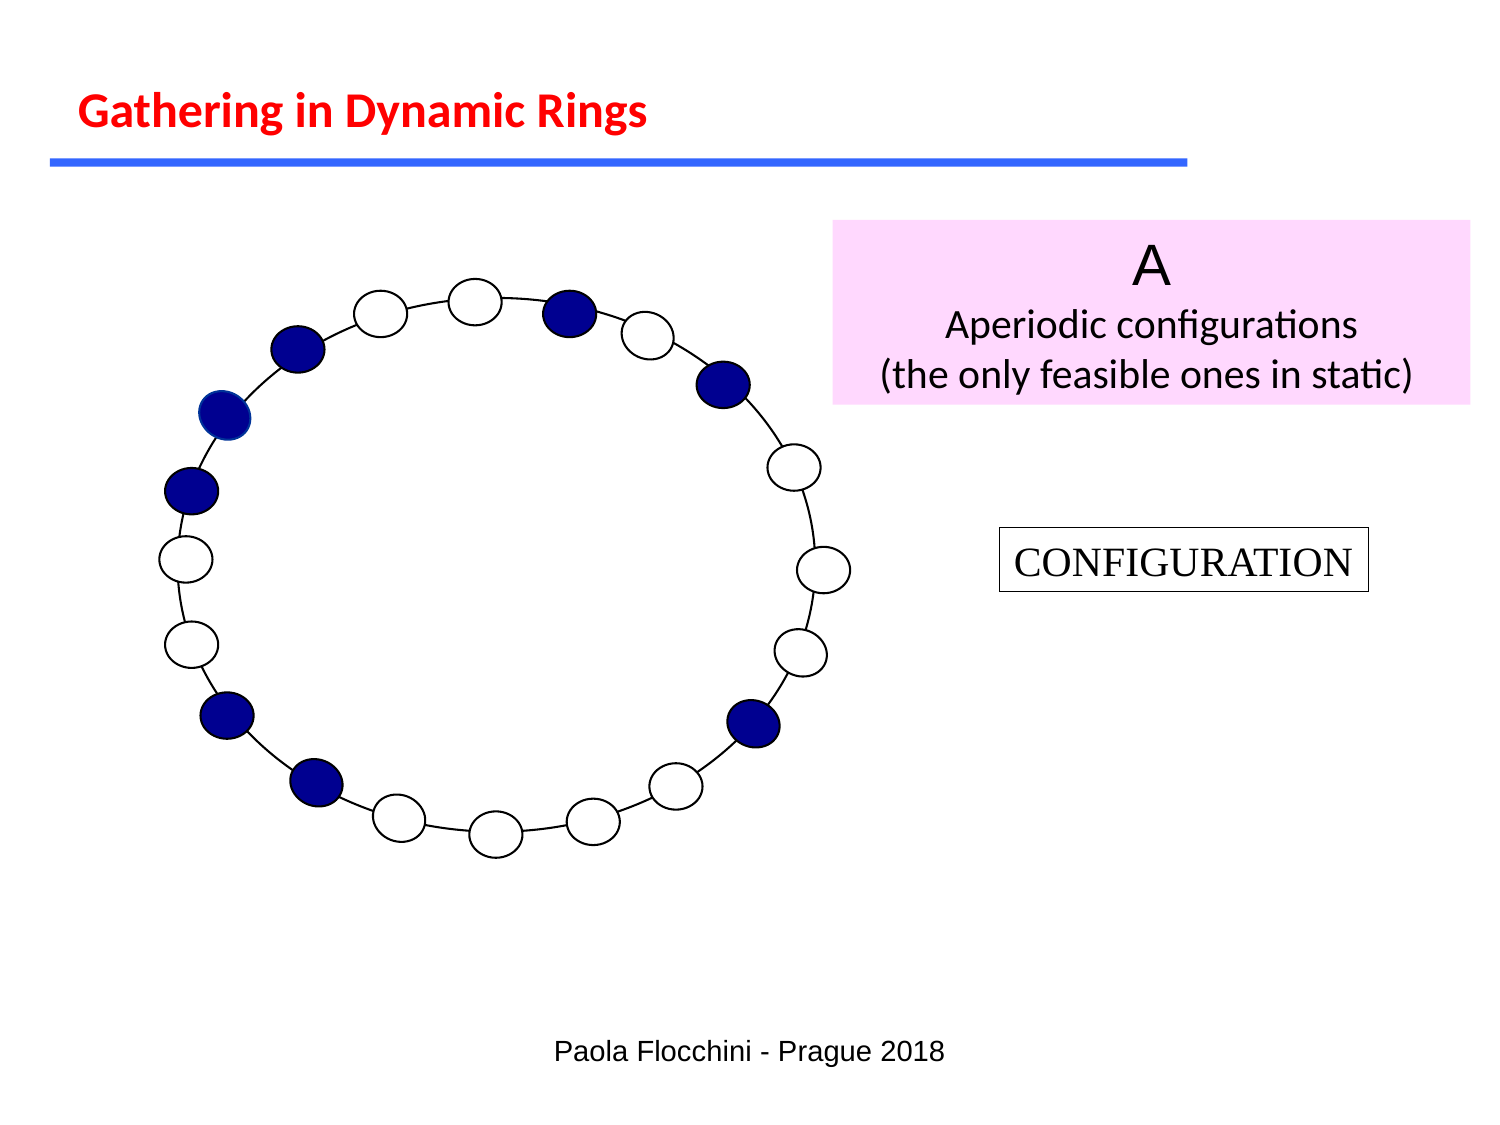

Gathering in Dynamic Rings

A
Aperiodic configurations
(the only feasible ones in static)

CONFIGURATION
Paola Flocchini - Prague 2018